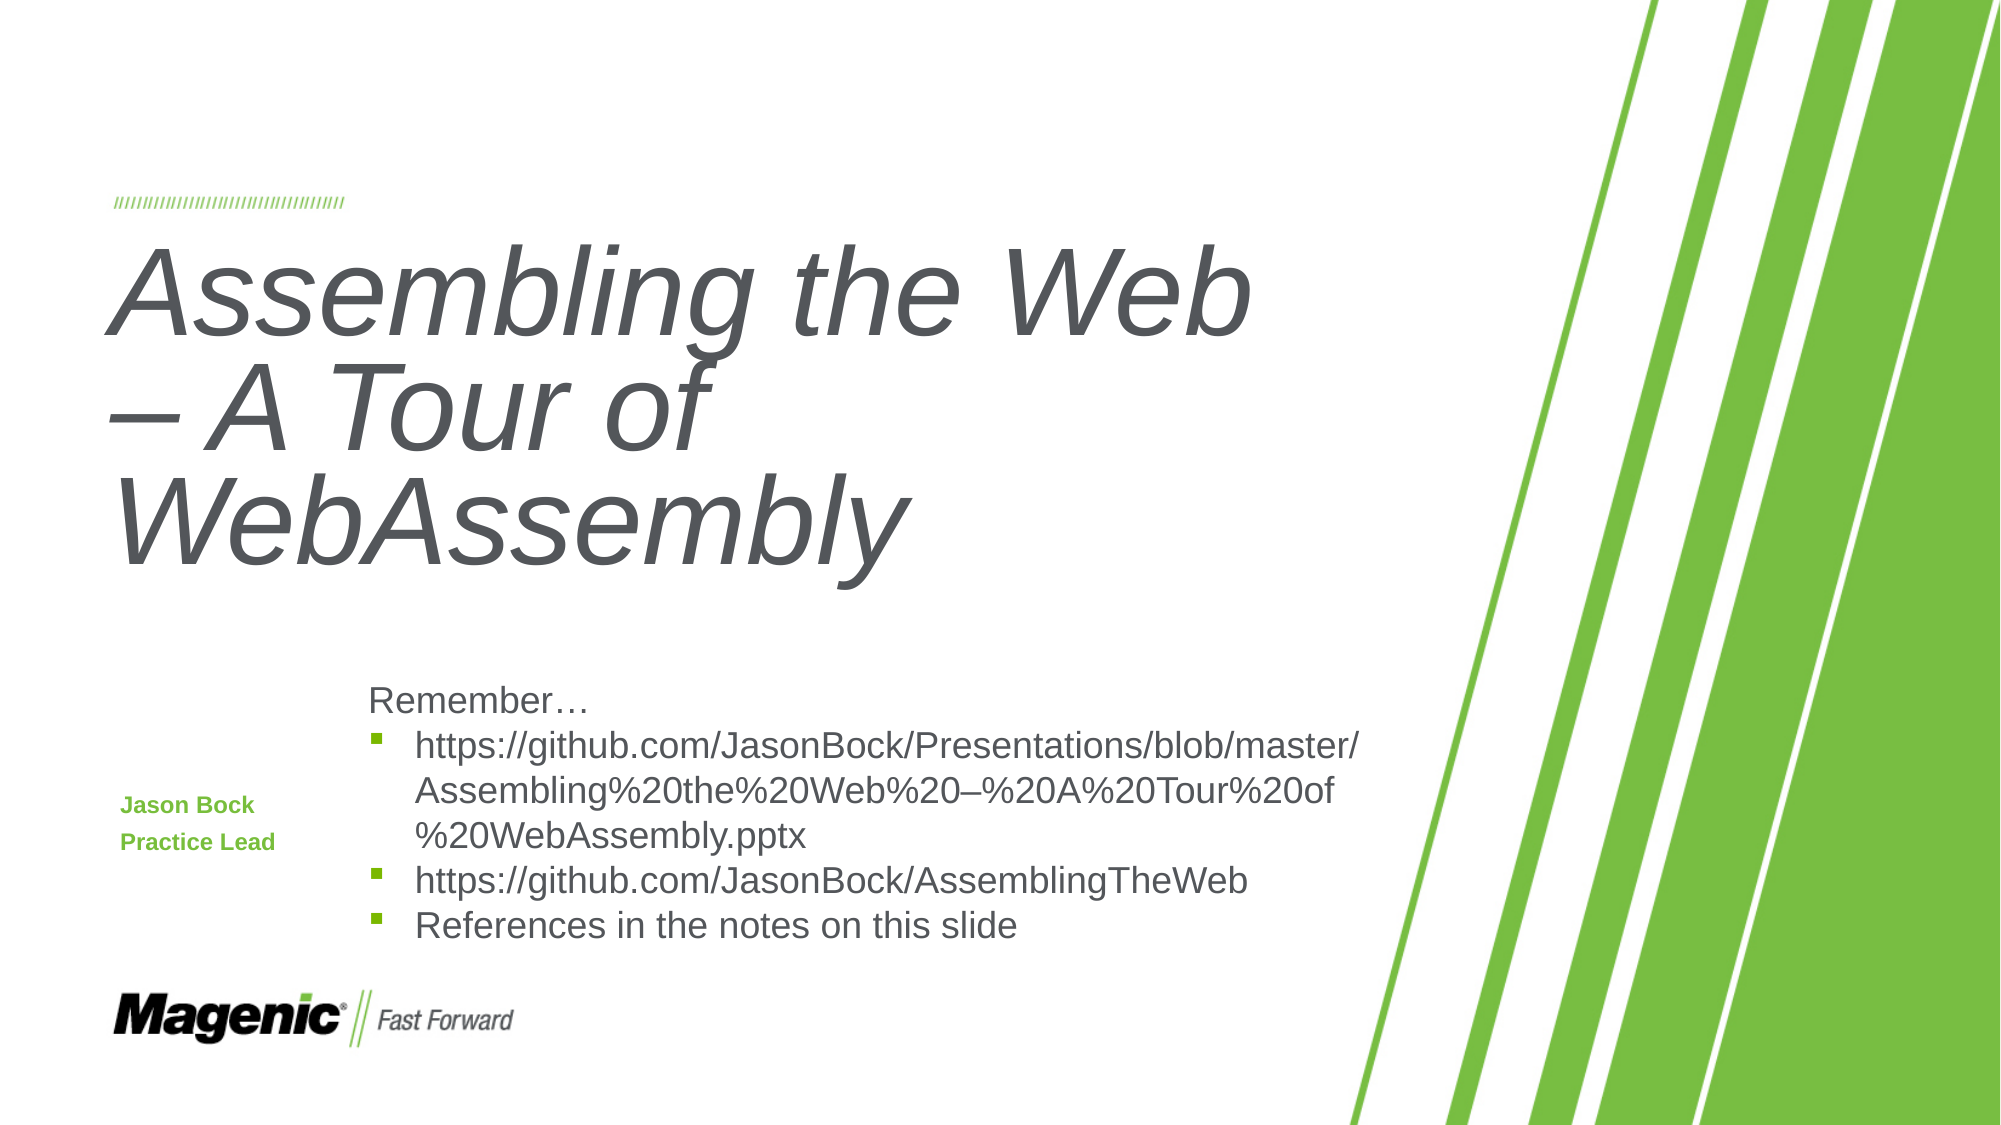

# Assembling the Web – A Tour of WebAssembly
Jason Bock
Practice Lead
Remember…
https://github.com/JasonBock/Presentations/blob/master/Assembling%20the%20Web%20–%20A%20Tour%20of%20WebAssembly.pptx
https://github.com/JasonBock/AssemblingTheWeb
References in the notes on this slide